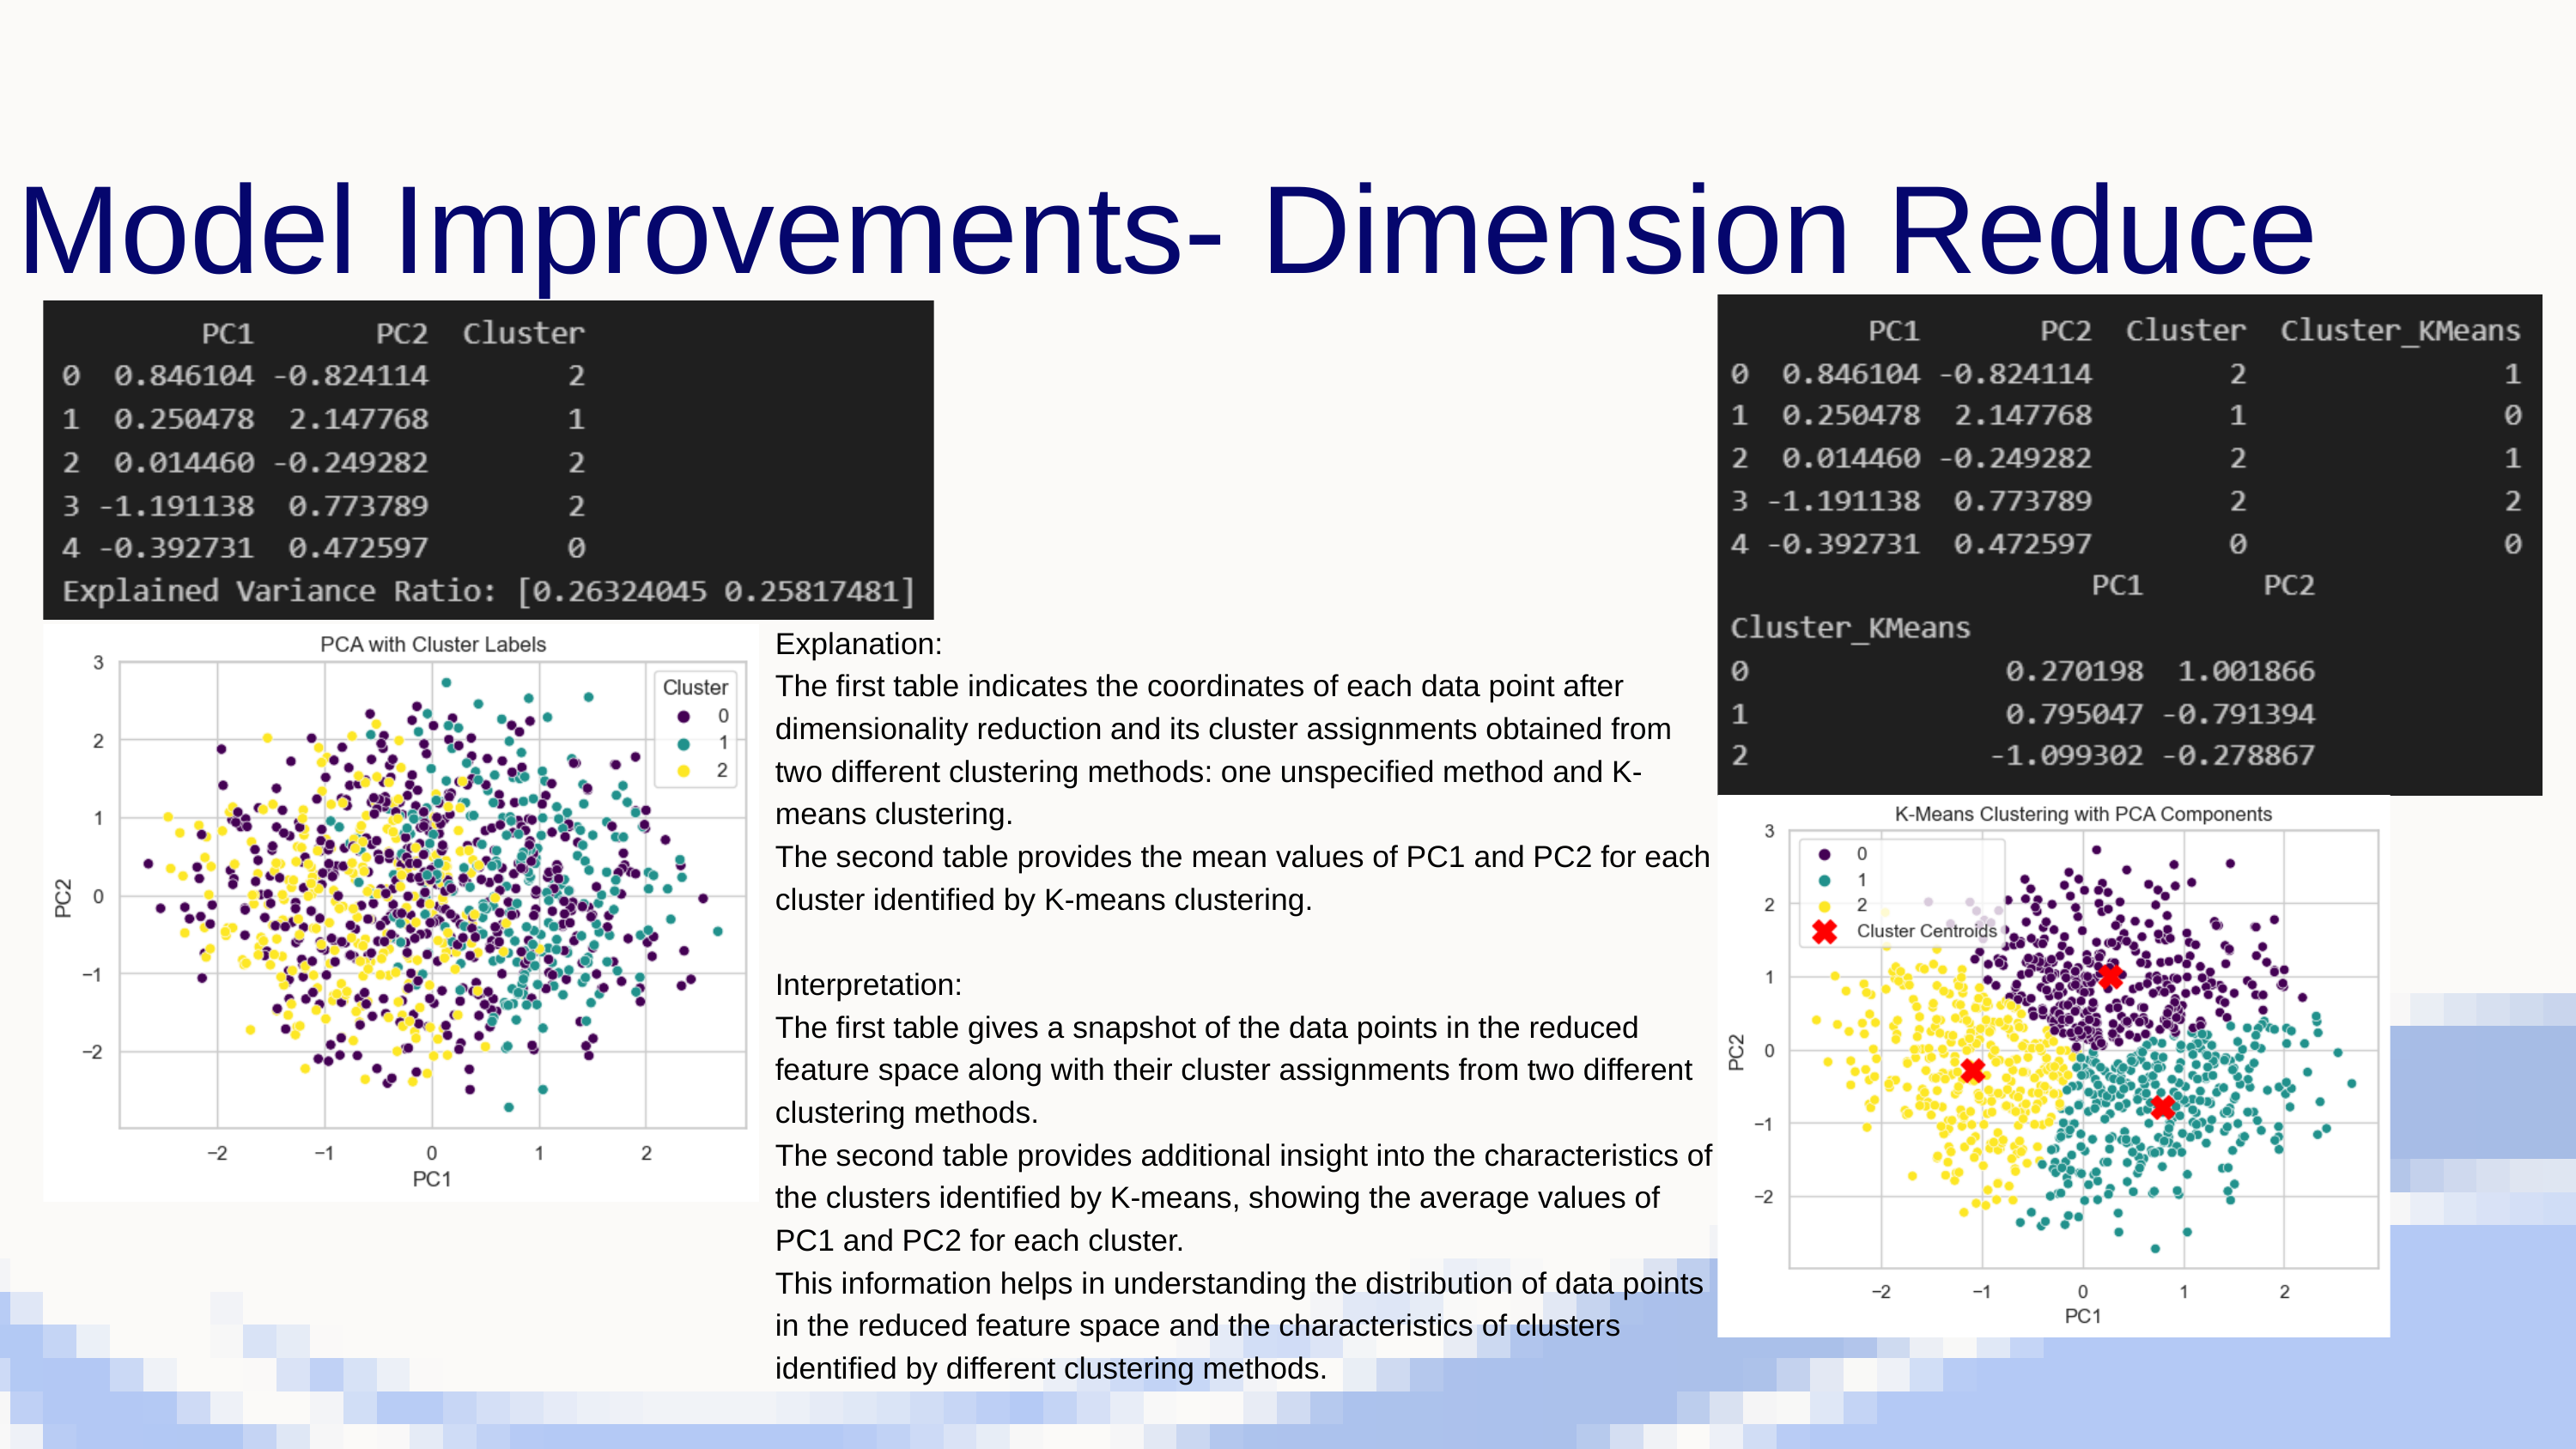

Model Improvements- Dimension Reduce

Explanation:
The first table indicates the coordinates of each data point after dimensionality reduction and its cluster assignments obtained from two different clustering methods: one unspecified method and K-means clustering.
The second table provides the mean values of PC1 and PC2 for each cluster identified by K-means clustering.

Interpretation:
The first table gives a snapshot of the data points in the reduced feature space along with their cluster assignments from two different clustering methods.
The second table provides additional insight into the characteristics of the clusters identified by K-means, showing the average values of PC1 and PC2 for each cluster.
This information helps in understanding the distribution of data points in the reduced feature space and the characteristics of clusters identified by different clustering methods.